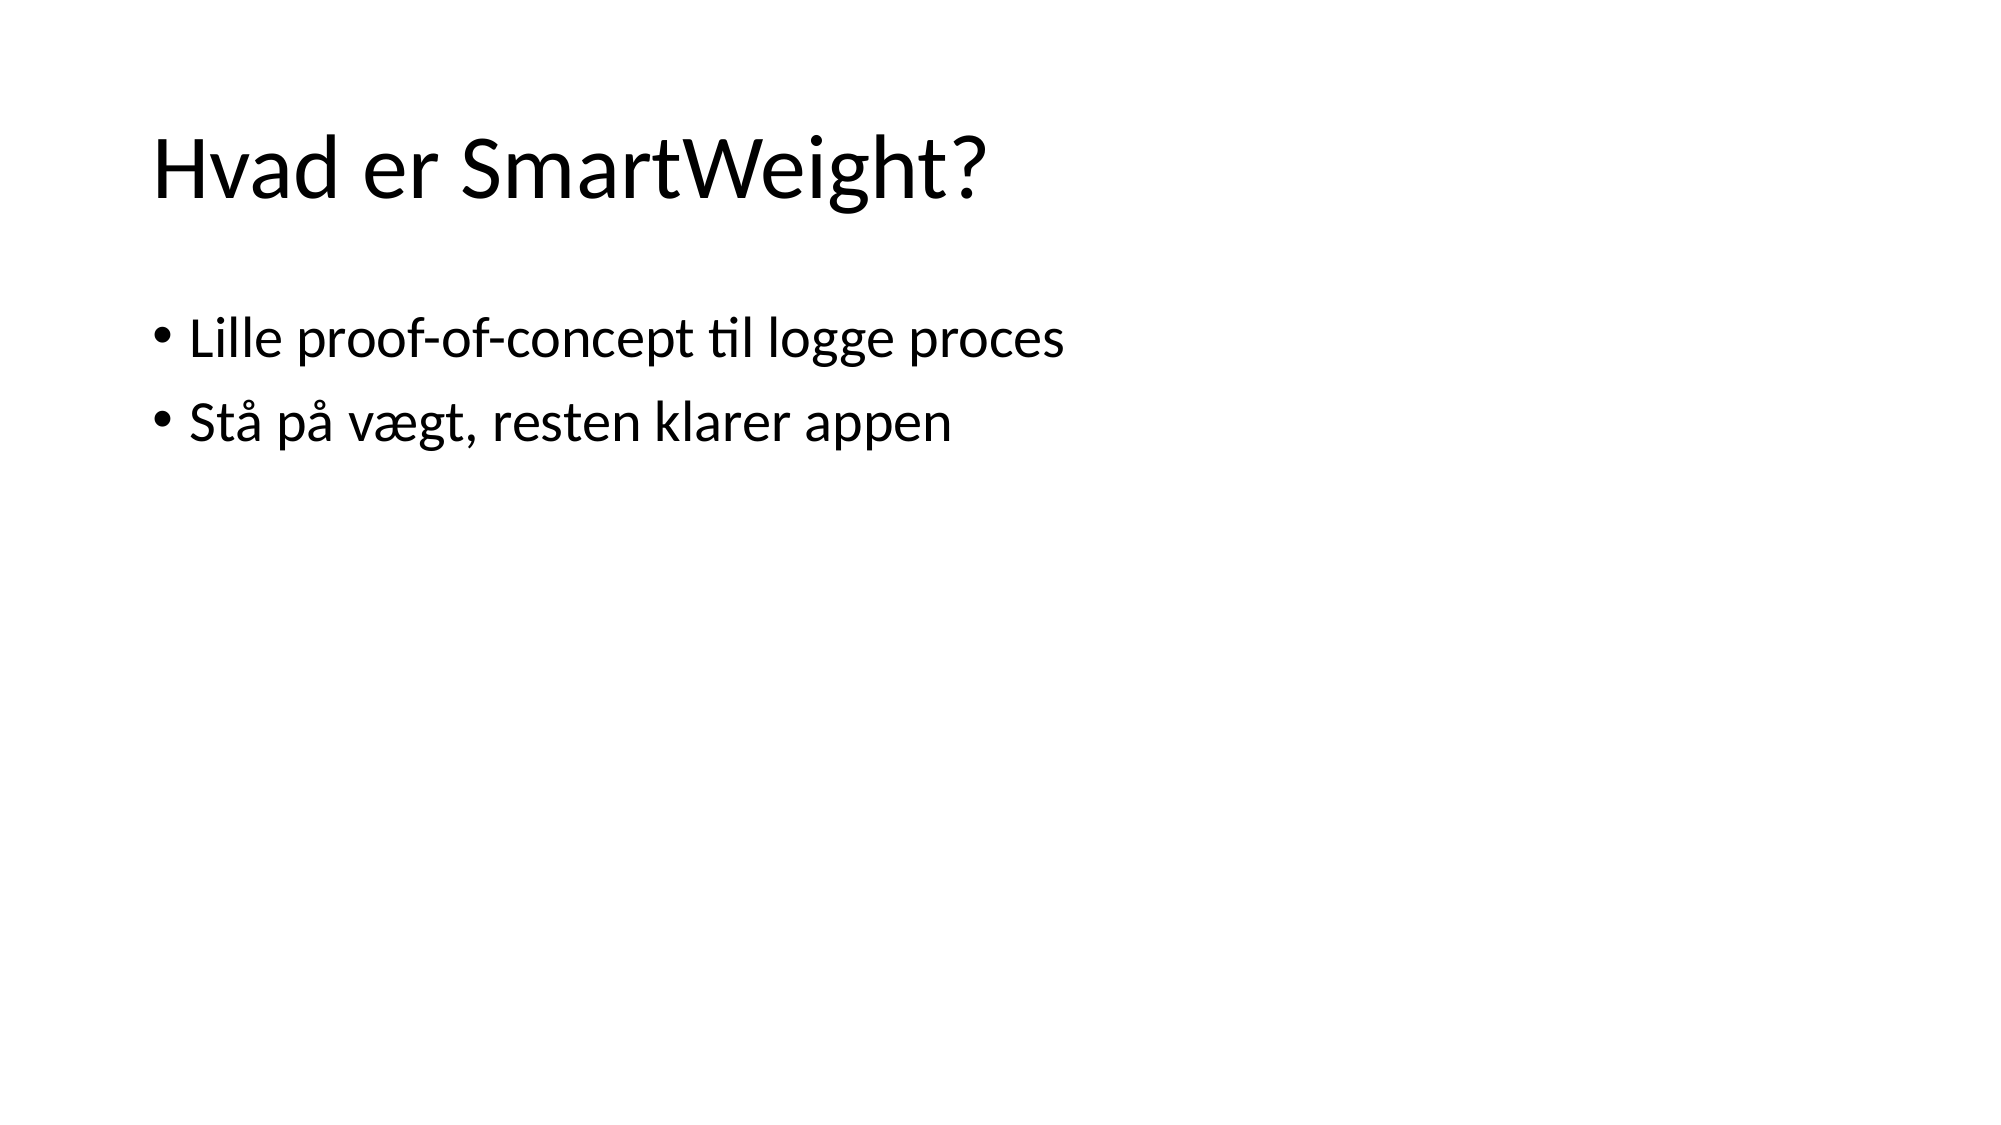

# Hvad er SmartWeight?
Lille proof-of-concept til logge proces
Stå på vægt, resten klarer appen